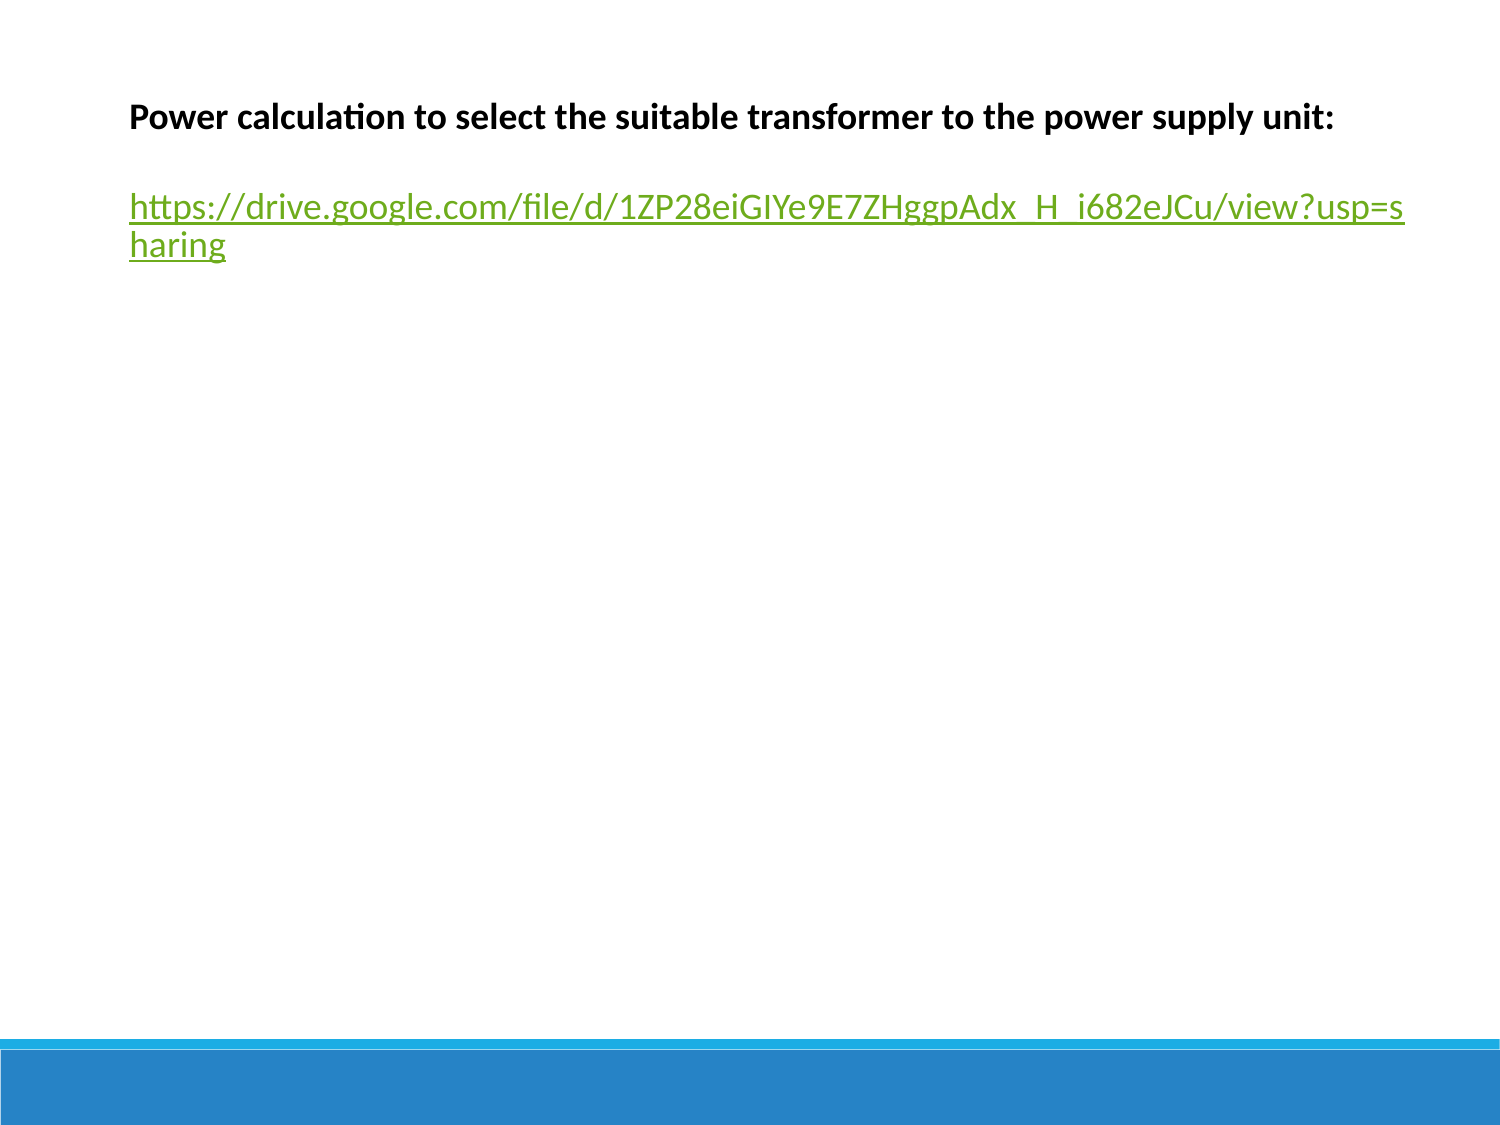

Power calculation to select the suitable transformer to the power supply unit:

https://drive.google.com/file/d/1ZP28eiGIYe9E7ZHggpAdx_H_i682eJCu/view?usp=sharing